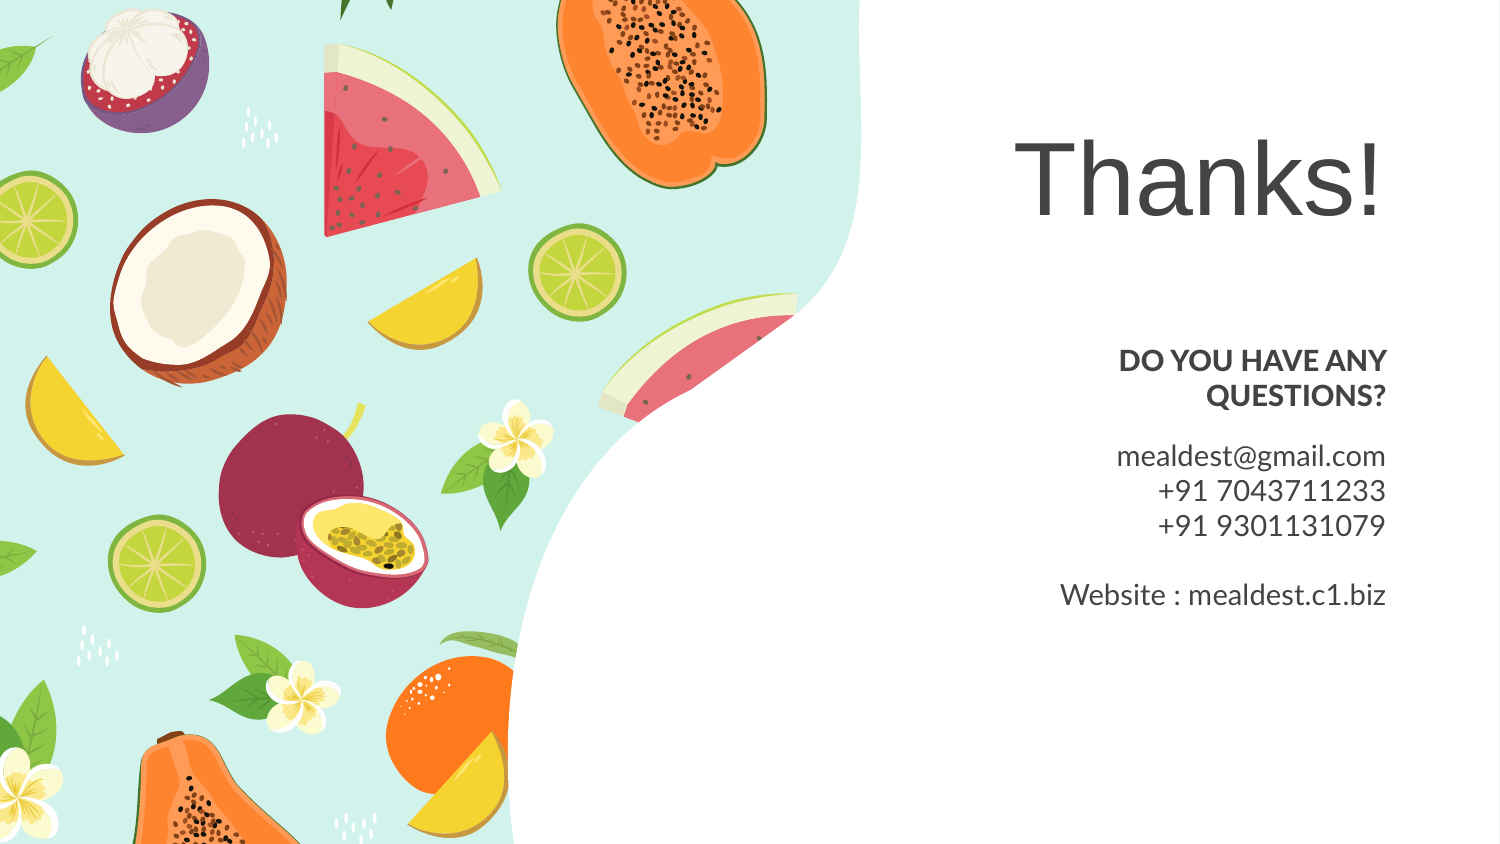

# Thanks!
DO YOU HAVE ANY QUESTIONS?
mealdest@gmail.com
+91 7043711233
+91 9301131079

Website : mealdest.c1.biz

.
.